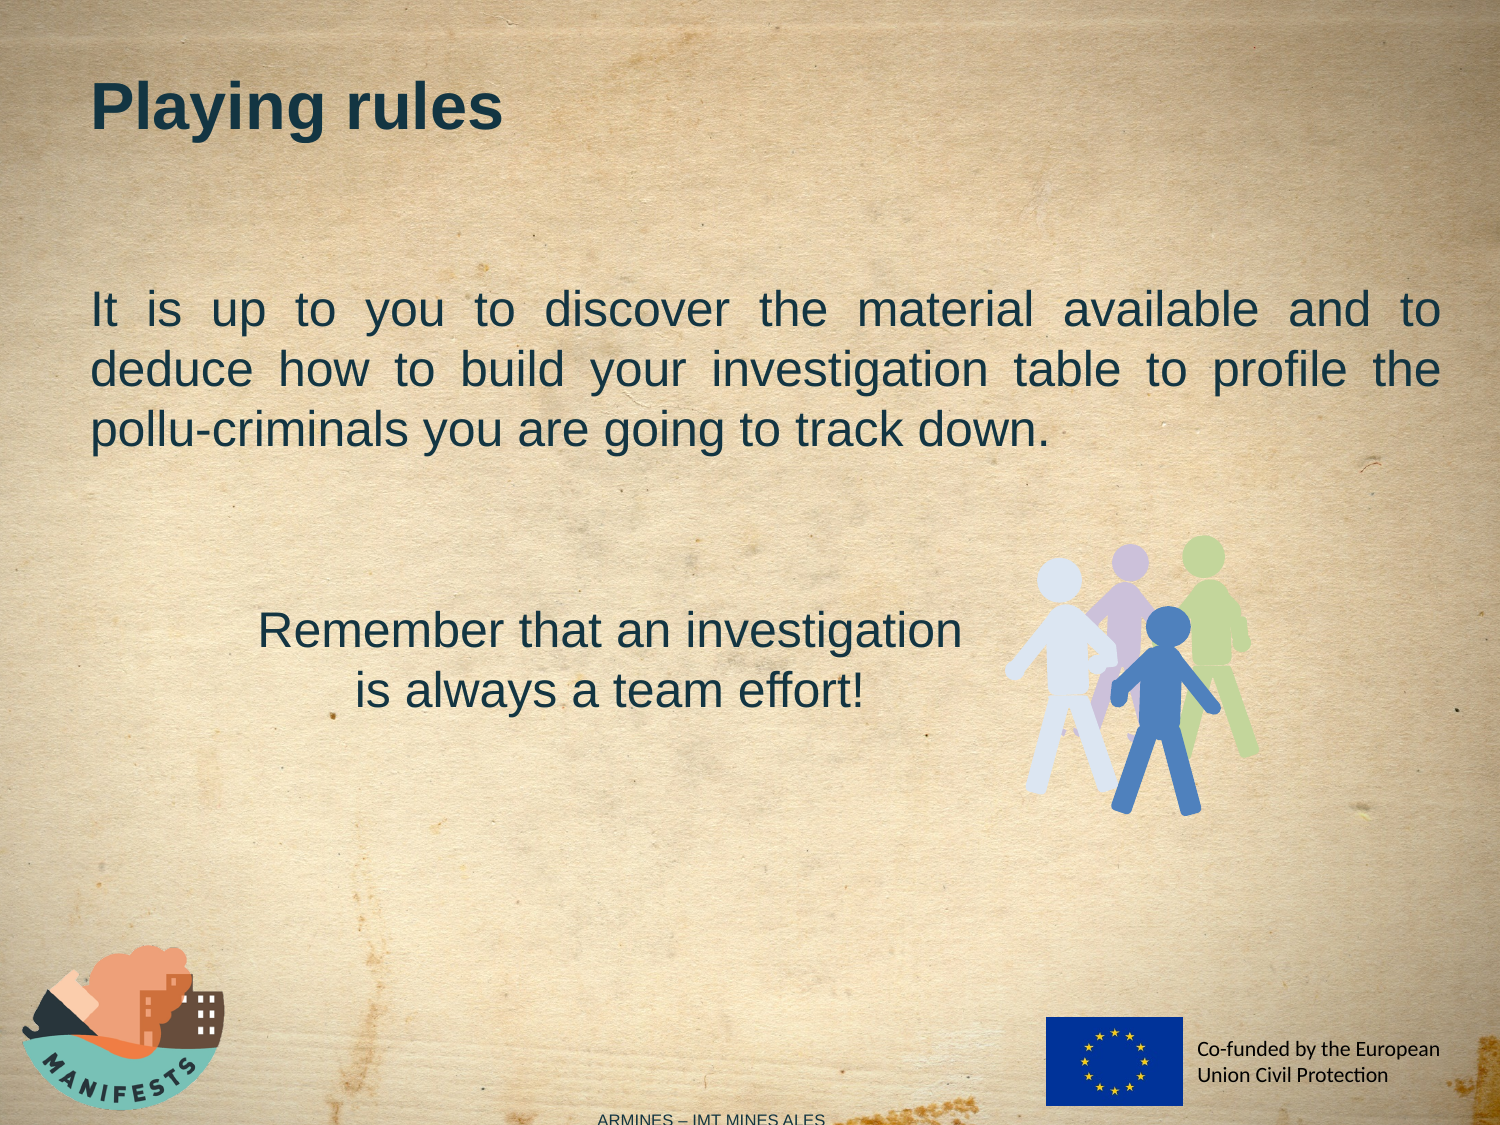

# Playing rules

It is up to you to discover the material available and to deduce how to build your investigation table to profile the pollu-criminals you are going to track down.

Remember that an investigation is always a team effort!